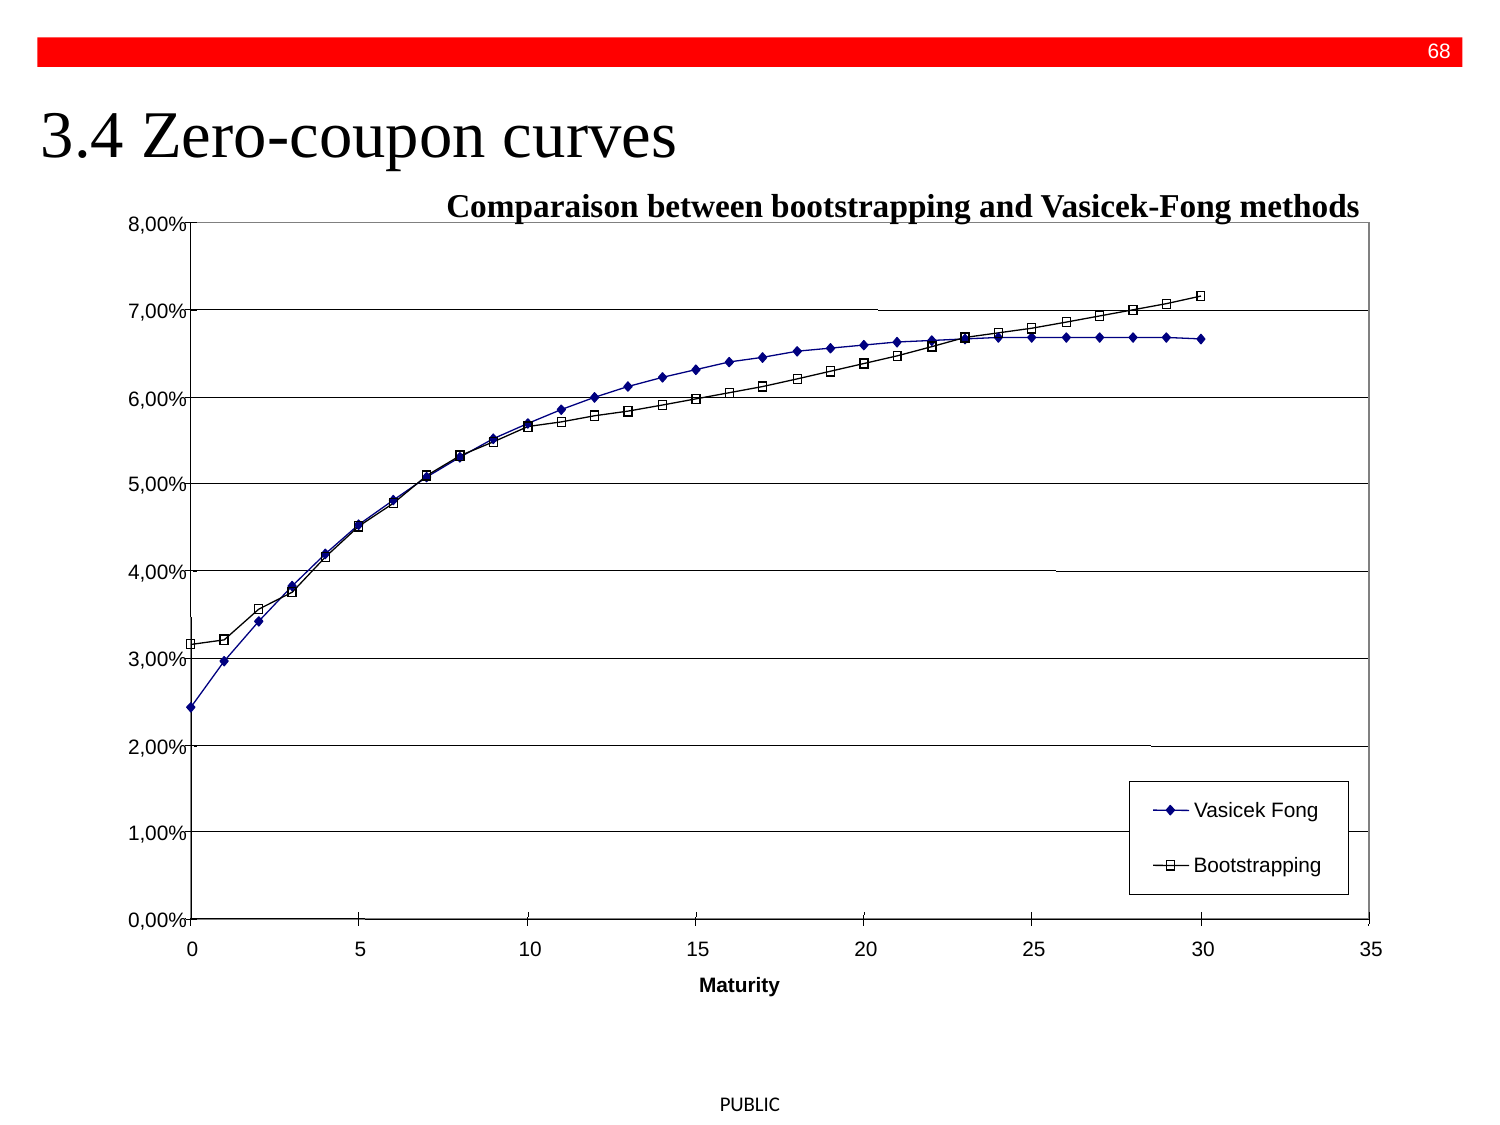

3.4 Zero-coupon curves
Comparaison between bootstrapping and Vasicek-Fong methods
8,00%

7,00%

6,00%

5,00%

4,00%

3,00%

2,00%

Vasicek Fong

1,00%

Bootstrapping

0,00%

0
5
10
15
20
25
30
35
Maturity